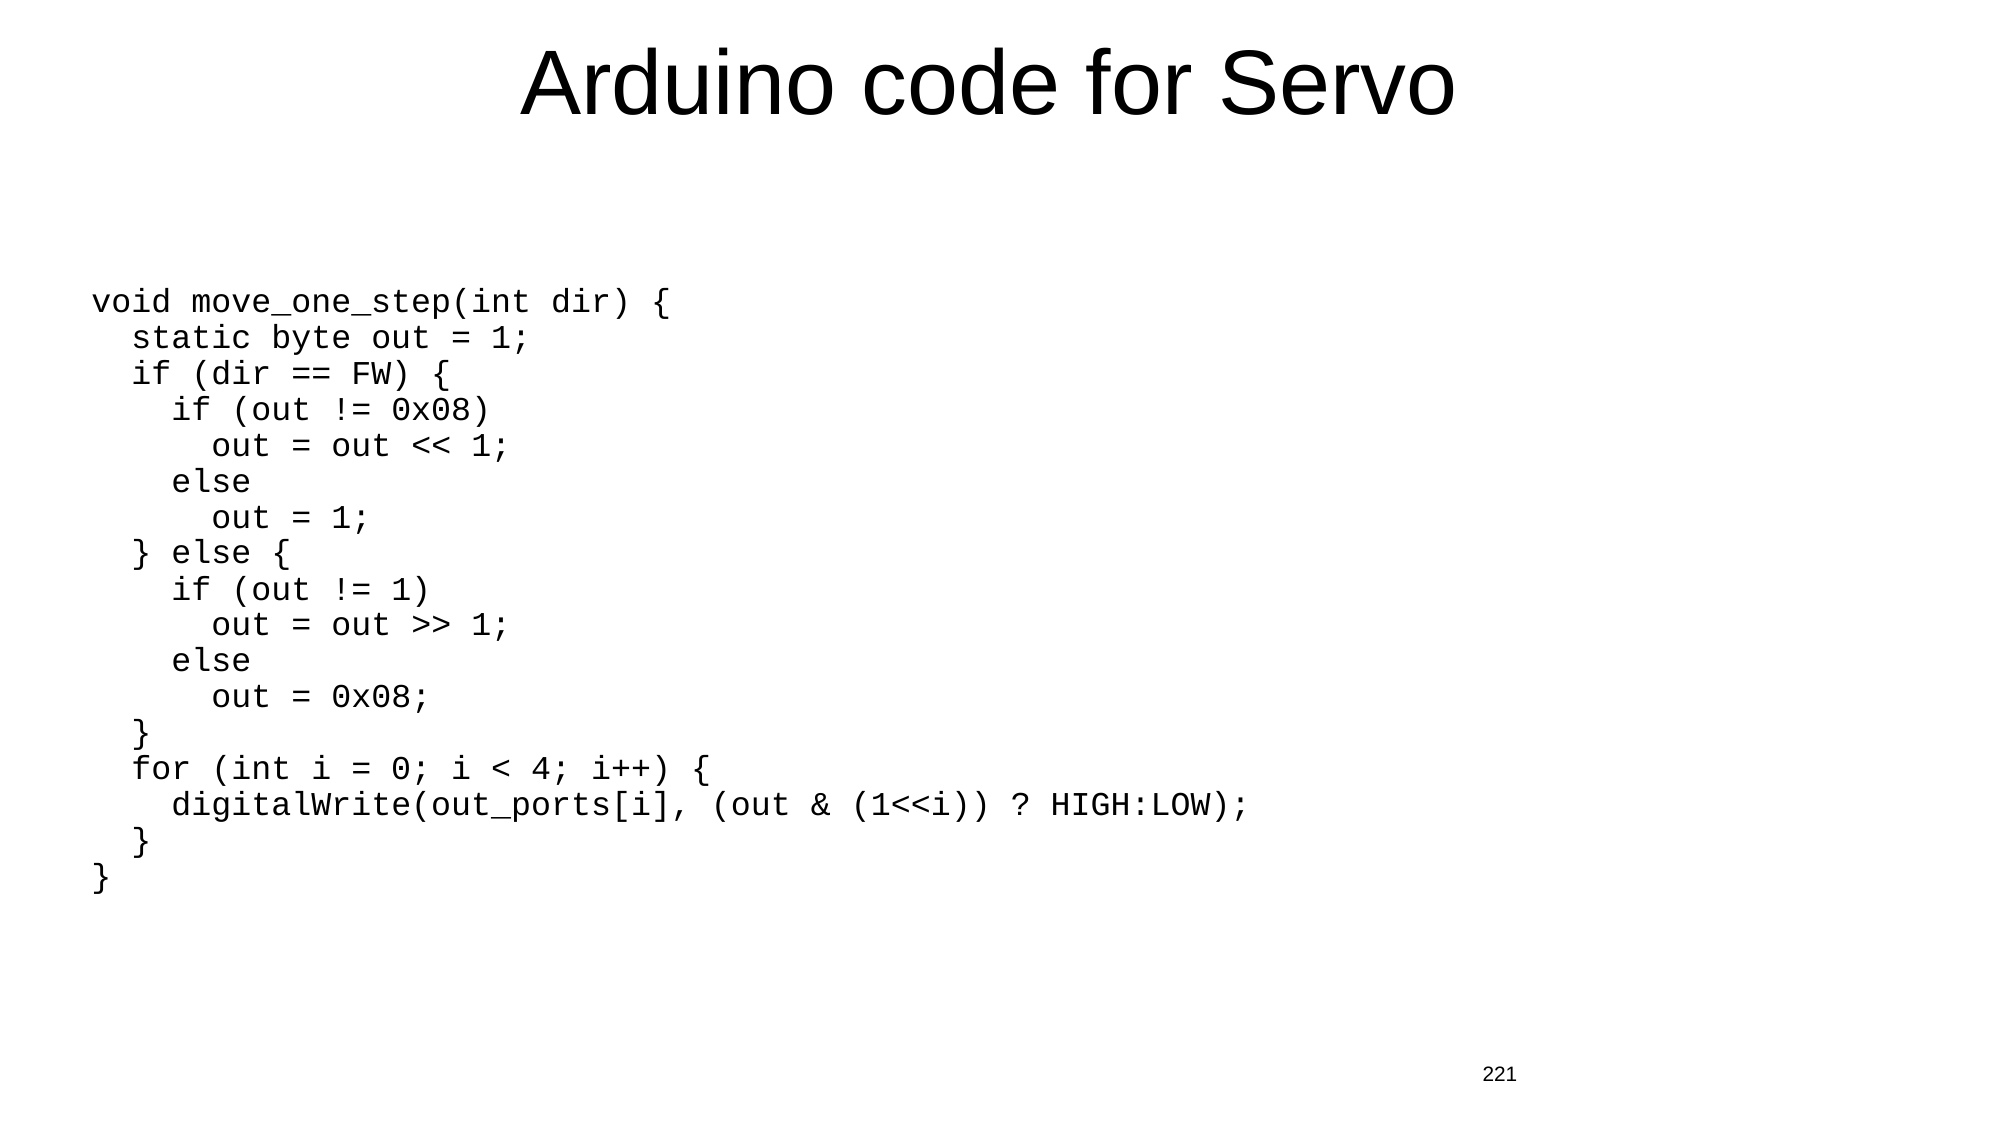

# Arduino code for Servo
void move_one_step(int dir) {
  static byte out = 1;
  if (dir == FW) {
    if (out != 0x08)
      out = out << 1;
    else
      out = 1;
  } else {
    if (out != 1)
      out = out >> 1;
    else
      out = 0x08;
  }
  for (int i = 0; i < 4; i++) {
    digitalWrite(out_ports[i], (out & (1<<i)) ? HIGH:LOW);
  }
}

221